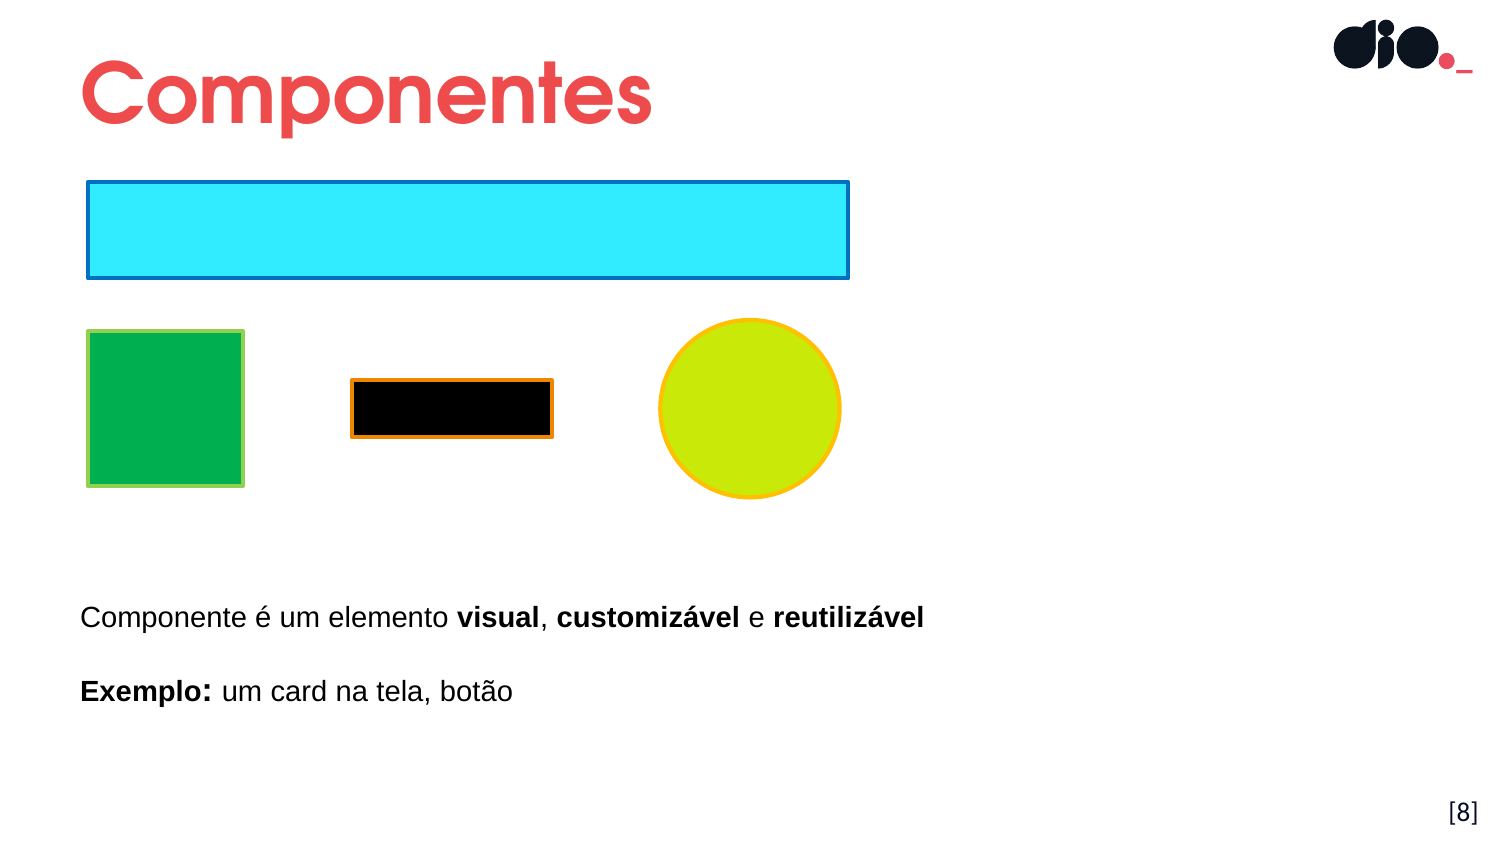

Componentes

Componente é um elemento visual, customizável e reutilizável
Exemplo: um card na tela, botão
[8]